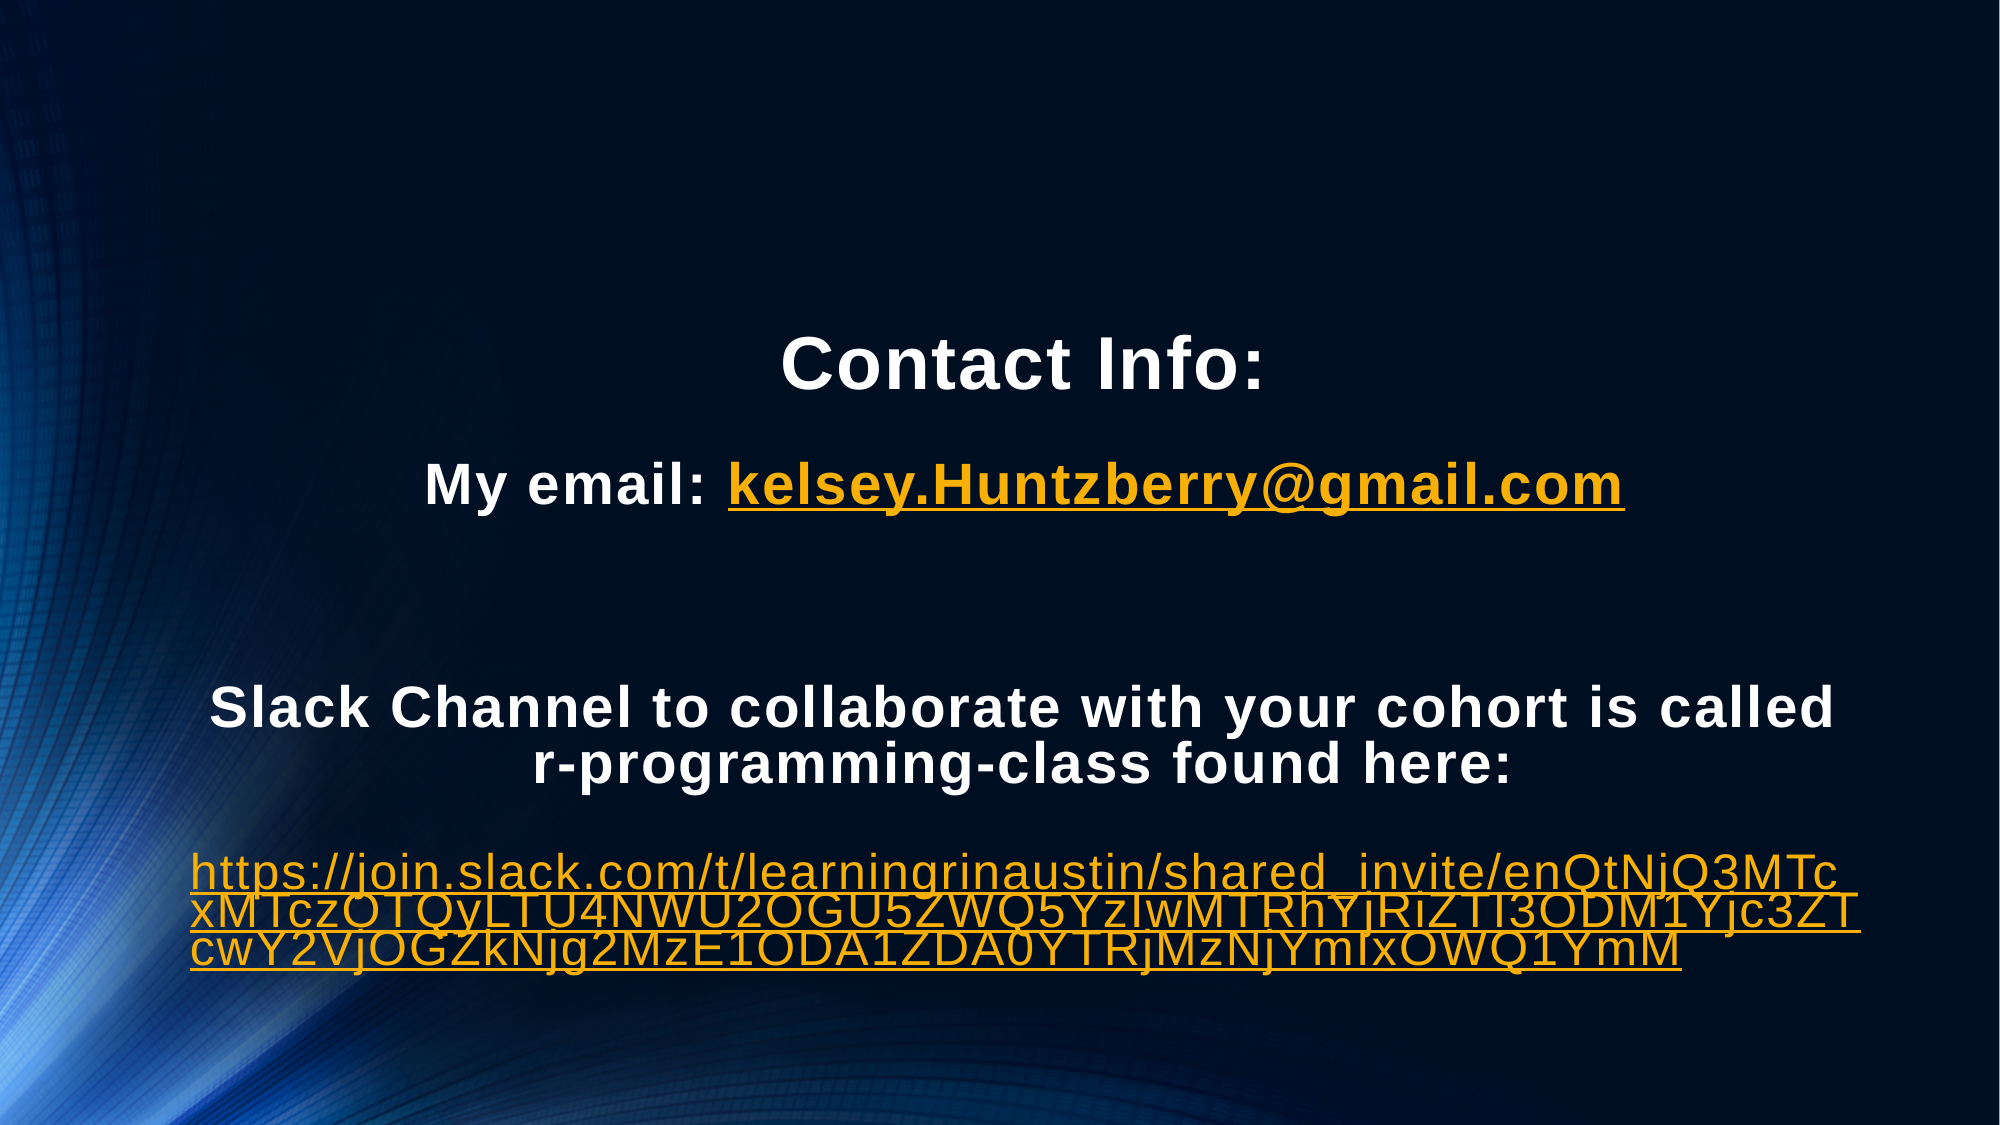

# Contact Info: My email: kelsey.Huntzberry@gmail.com Slack Channel to collaborate with your cohort is called r-programming-class found here: https://join.slack.com/t/learningrinaustin/shared_invite/enQtNjQ3MTcxMTczOTQyLTU4NWU2OGU5ZWQ5YzIwMTRhYjRiZTI3ODM1Yjc3ZTcwY2VjOGZkNjg2MzE1ODA1ZDA0YTRjMzNjYmIxOWQ1YmM